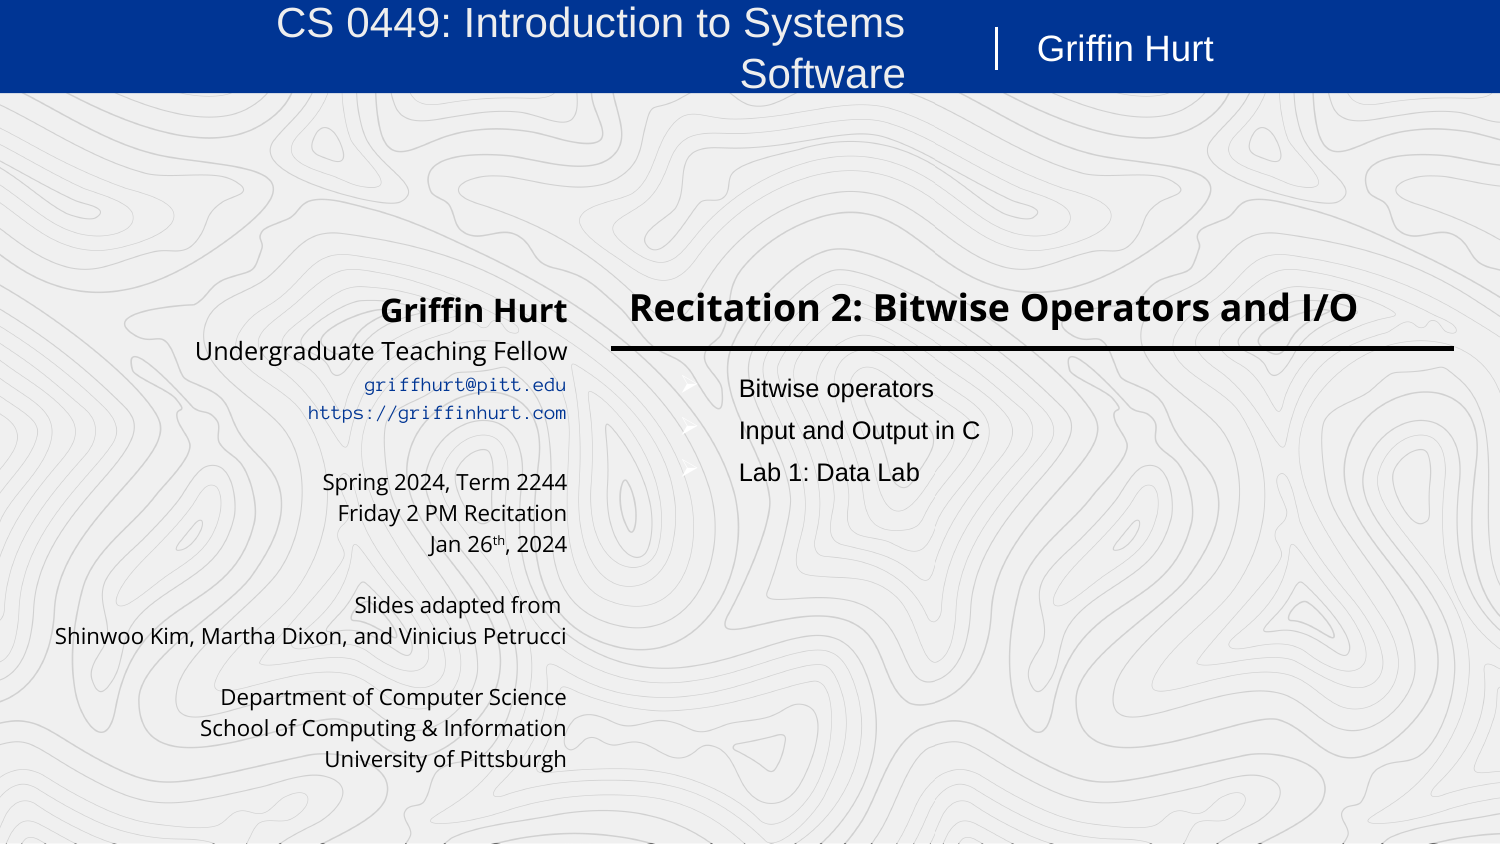

CS 0449: Introduction to Systems Software
Griffin Hurt
# Recitation 2: Bitwise Operators and I/O
Griffin Hurt
Undergraduate Teaching Fellow
griffhurt@pitt.edu
https://griffinhurt.com

Spring 2024, Term 2244
Friday 2 PM Recitation
Jan 26th, 2024

Slides adapted from
Shinwoo Kim, Martha Dixon, and Vinicius Petrucci

Department of Computer Science
School of Computing & Information
University of Pittsburgh
Bitwise operators
Input and Output in C
Lab 1: Data Lab